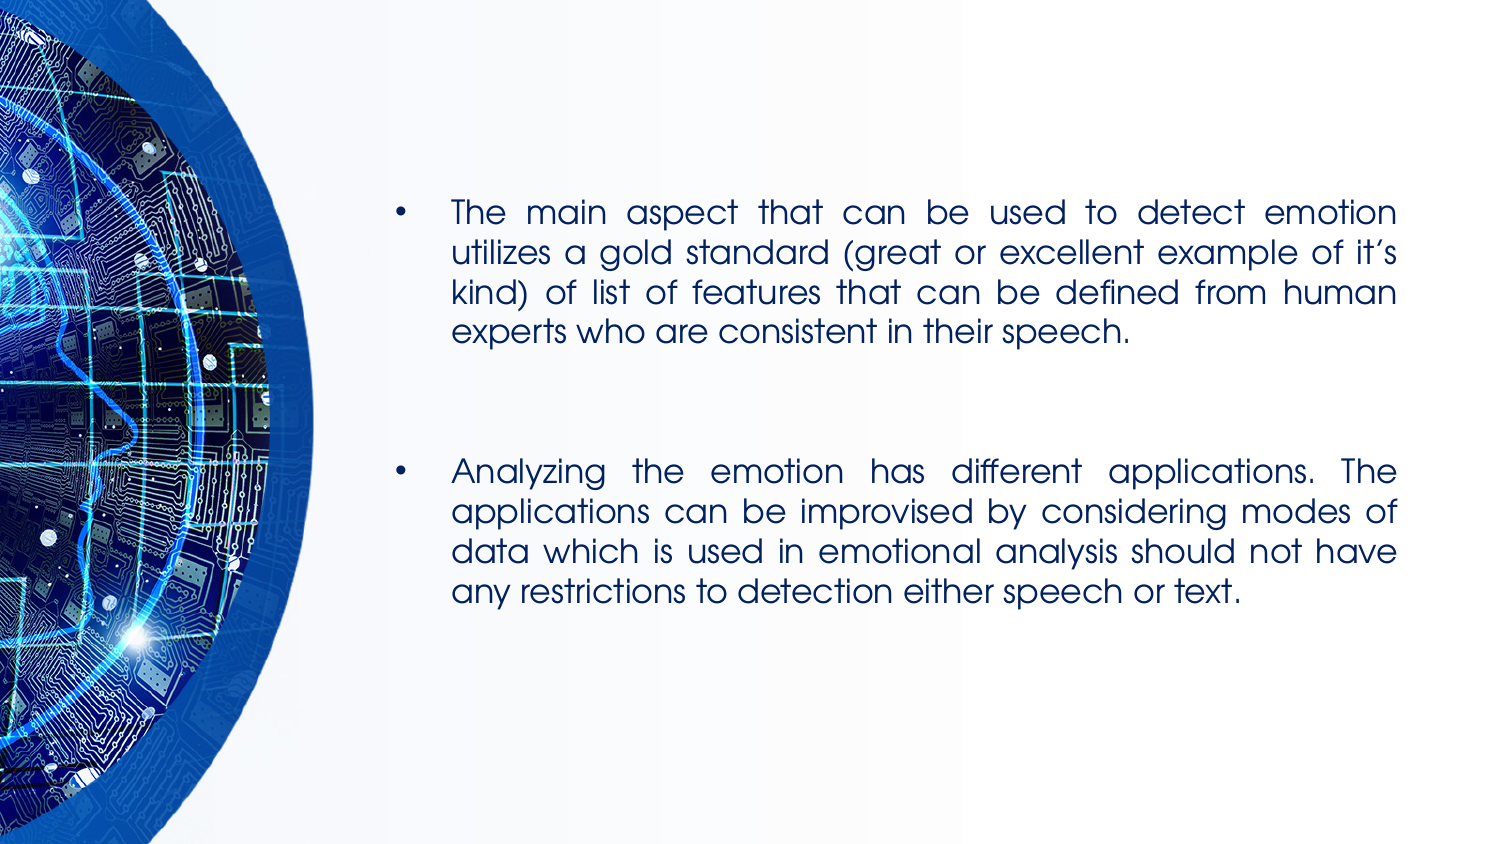

The main aspect that can be used to detect emotion utilizes a gold standard (great or excellent example of it’s kind) of list of features that can be defined from human experts who are consistent in their speech.

Analyzing the emotion has different applications. The applications can be improvised by considering modes of data which is used in emotional analysis should not have any restrictions to detection either speech or text.